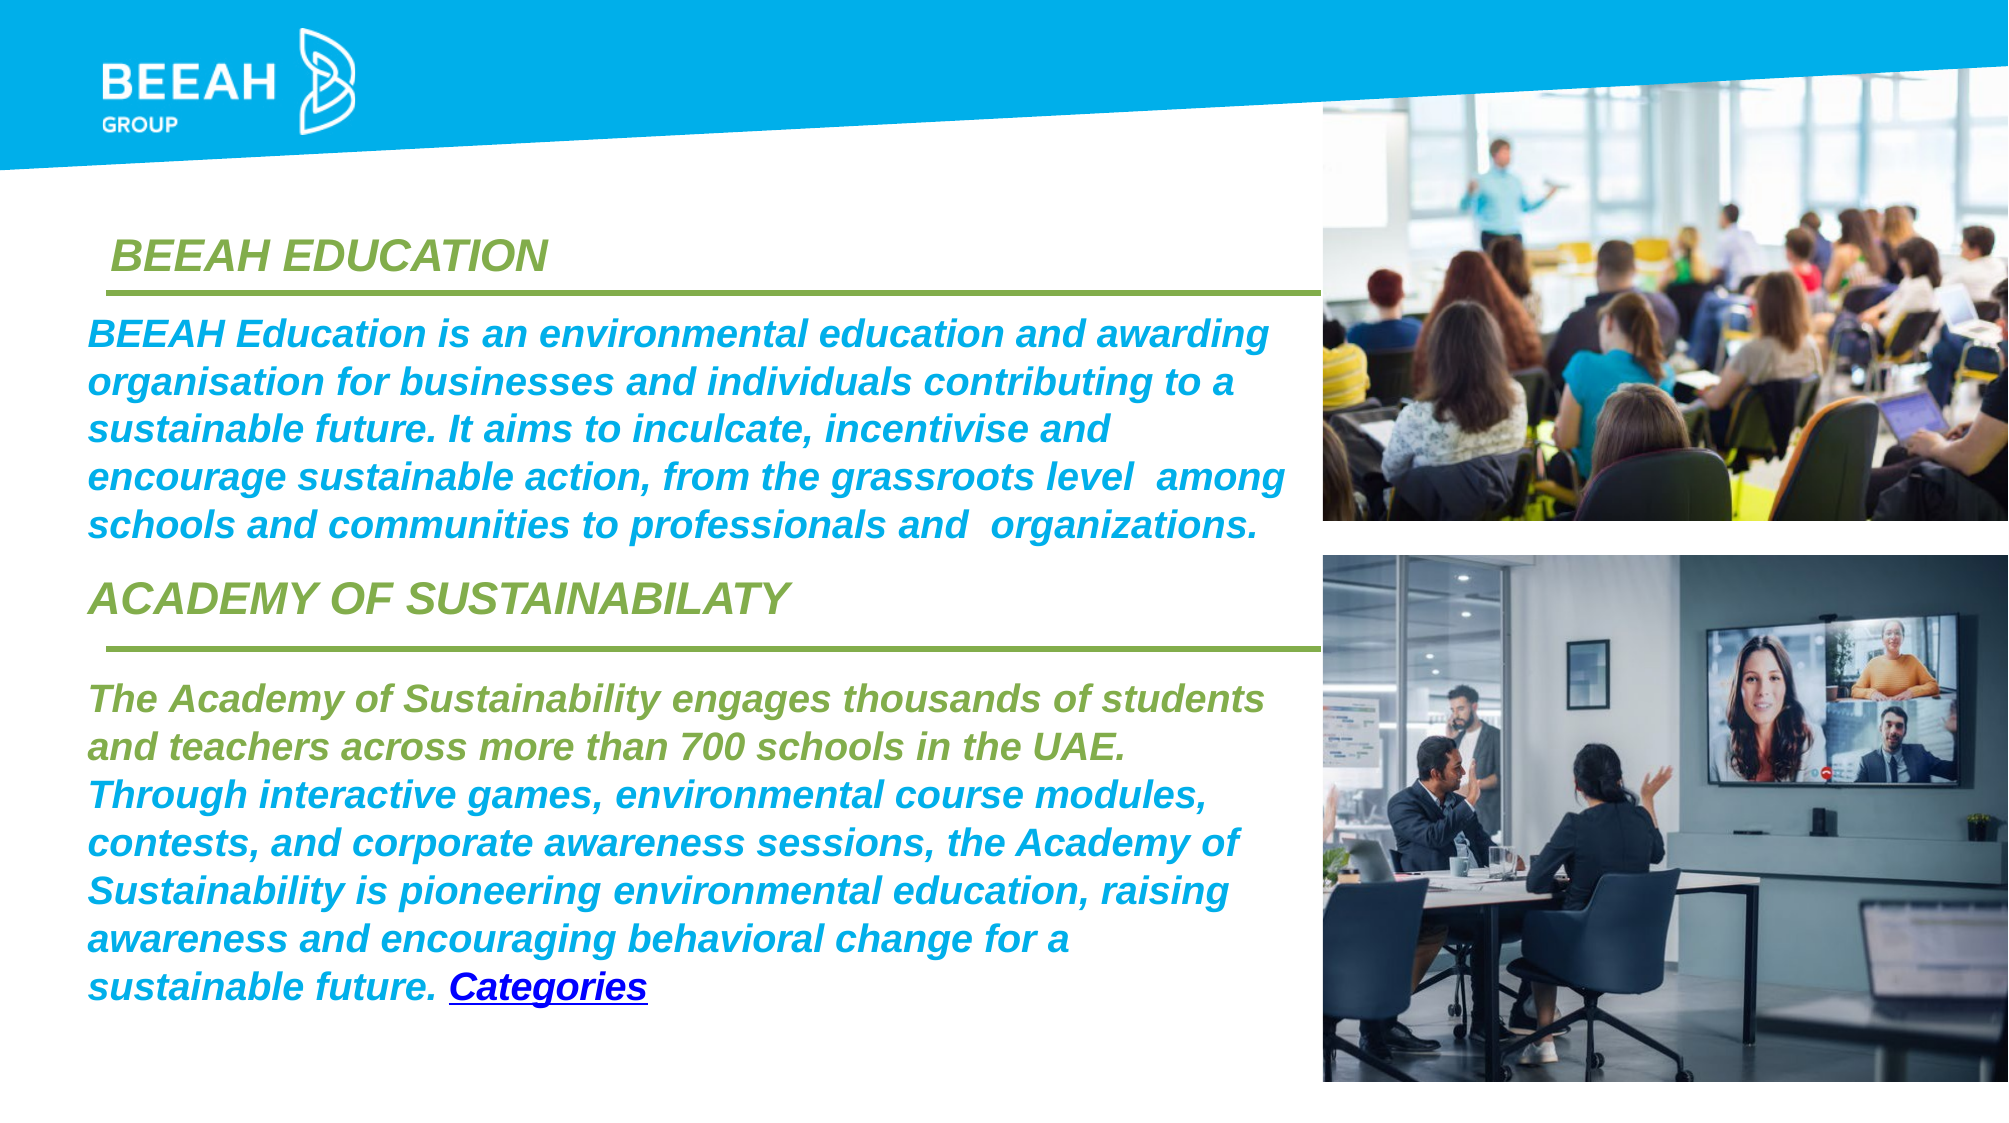

# BEEAH EDUCATION

BEEAH Education is an environmental education and awarding  organisation for businesses and individuals contributing to a  sustainable future. It aims to inculcate, incentivise and  encourage sustainable action, from the grassroots level  among schools and communities to professionals and  organizations.
ACADEMY OF SUSTAINABILATY

The Academy of Sustainability engages thousands of students  and teachers across more than 700 schools in the UAE.  Through interactive games, environmental course modules,  contests, and corporate awareness sessions, the Academy of  Sustainability is pioneering environmental education, raising  awareness and encouraging behavioral change for a  sustainable future. Categories